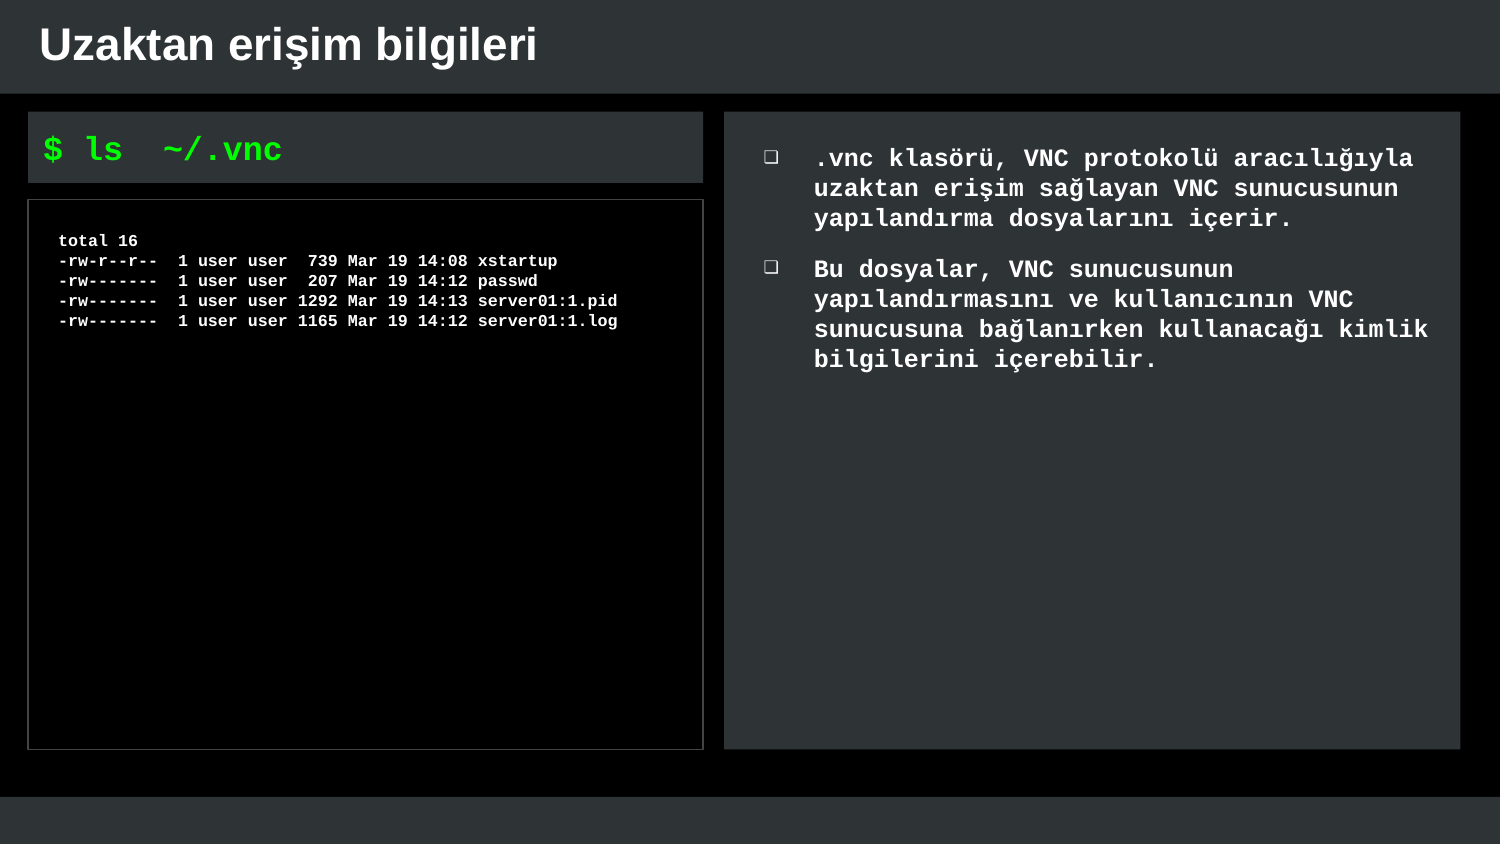

# Uzaktan erişim bilgileri
$ ls  ~/.vnc
.vnc klasörü, VNC protokolü aracılığıyla uzaktan erişim sağlayan VNC sunucusunun yapılandırma dosyalarını içerir.
Bu dosyalar, VNC sunucusunun yapılandırmasını ve kullanıcının VNC sunucusuna bağlanırken kullanacağı kimlik bilgilerini içerebilir.
total 16
-rw-r--r--  1 user user  739 Mar 19 14:08 xstartup
-rw-------  1 user user  207 Mar 19 14:12 passwd
-rw-------  1 user user 1292 Mar 19 14:13 server01:1.pid
-rw-------  1 user user 1165 Mar 19 14:12 server01:1.log